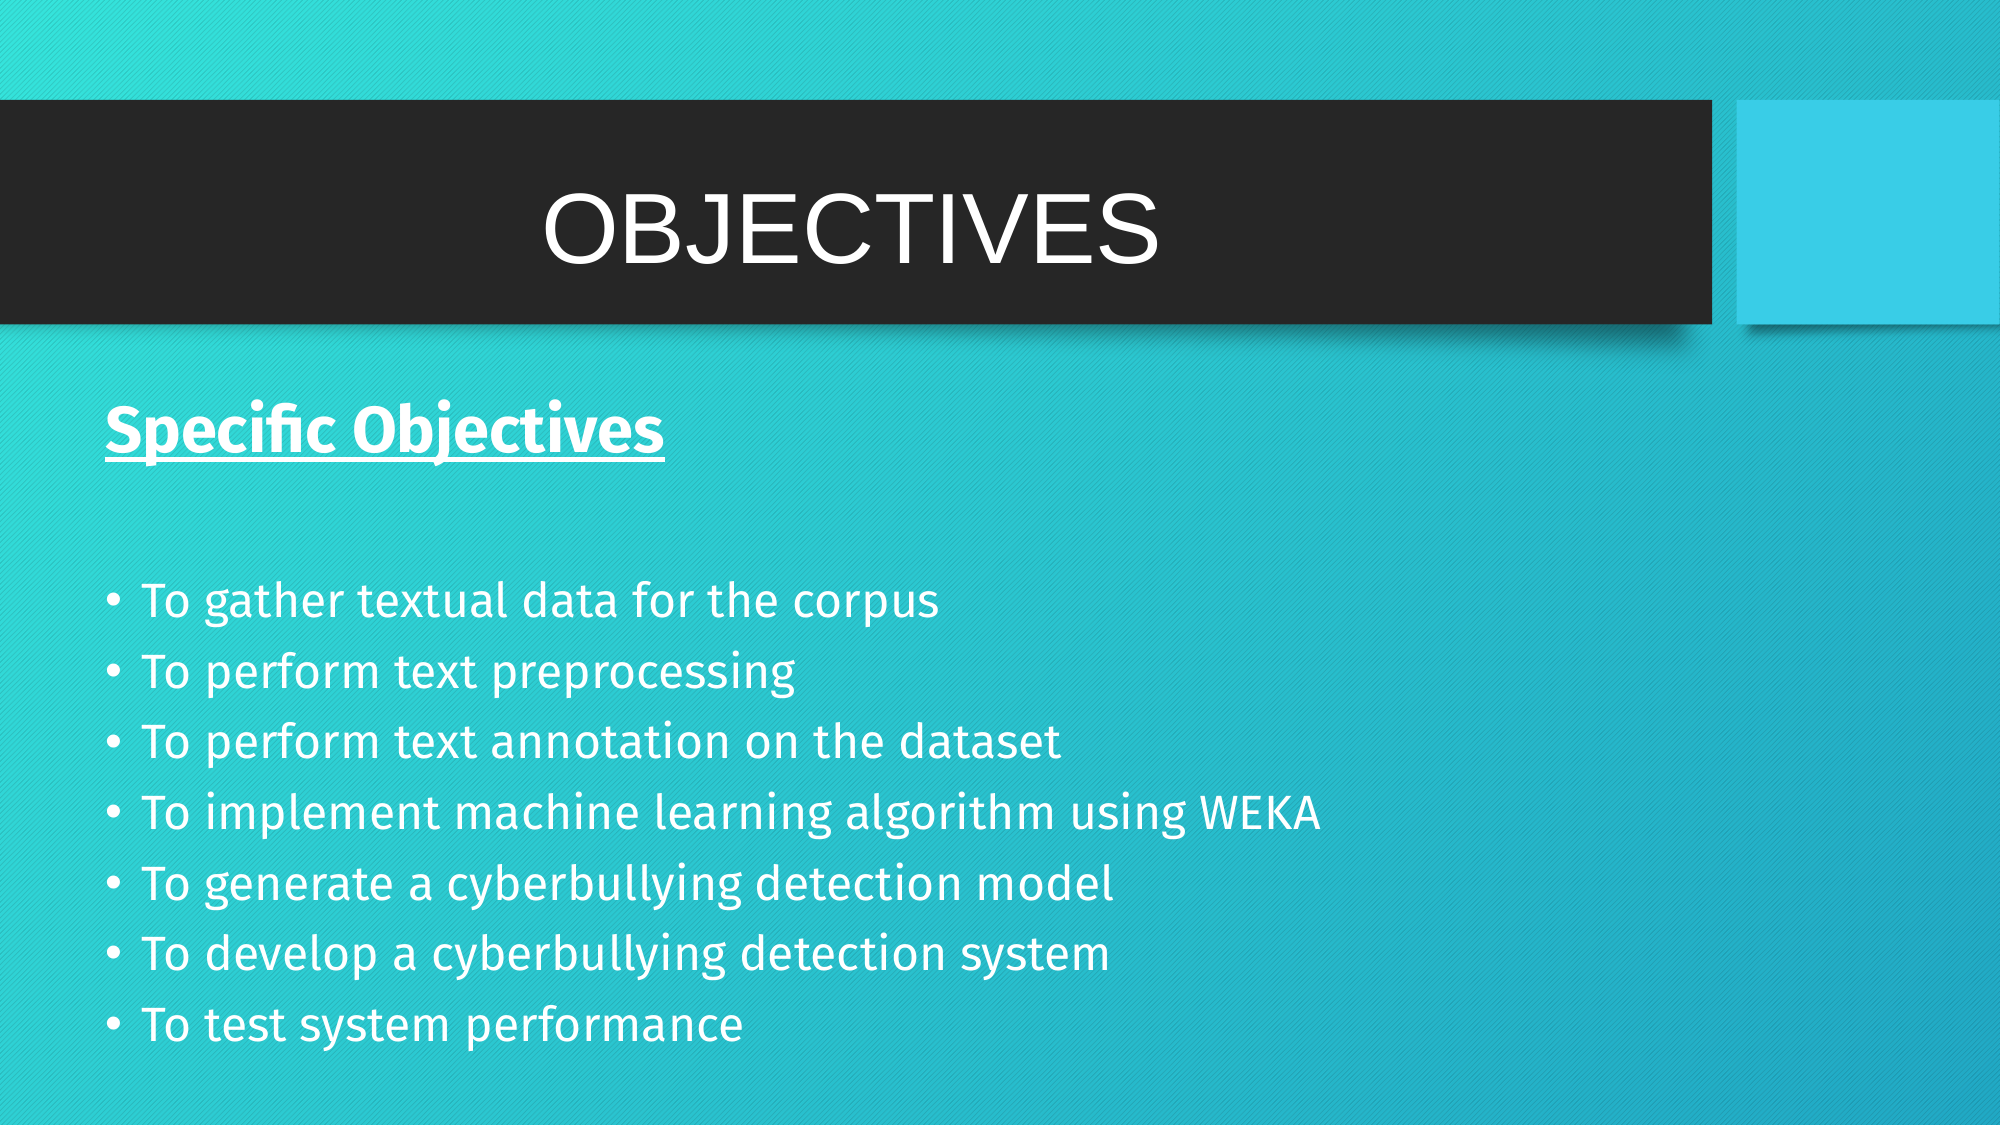

# OBJECTIVES
Specific Objectives

To gather textual data for the corpus
To perform text preprocessing
To perform text annotation on the dataset
To implement machine learning algorithm using WEKA
To generate a cyberbullying detection model
To develop a cyberbullying detection system
To test system performance